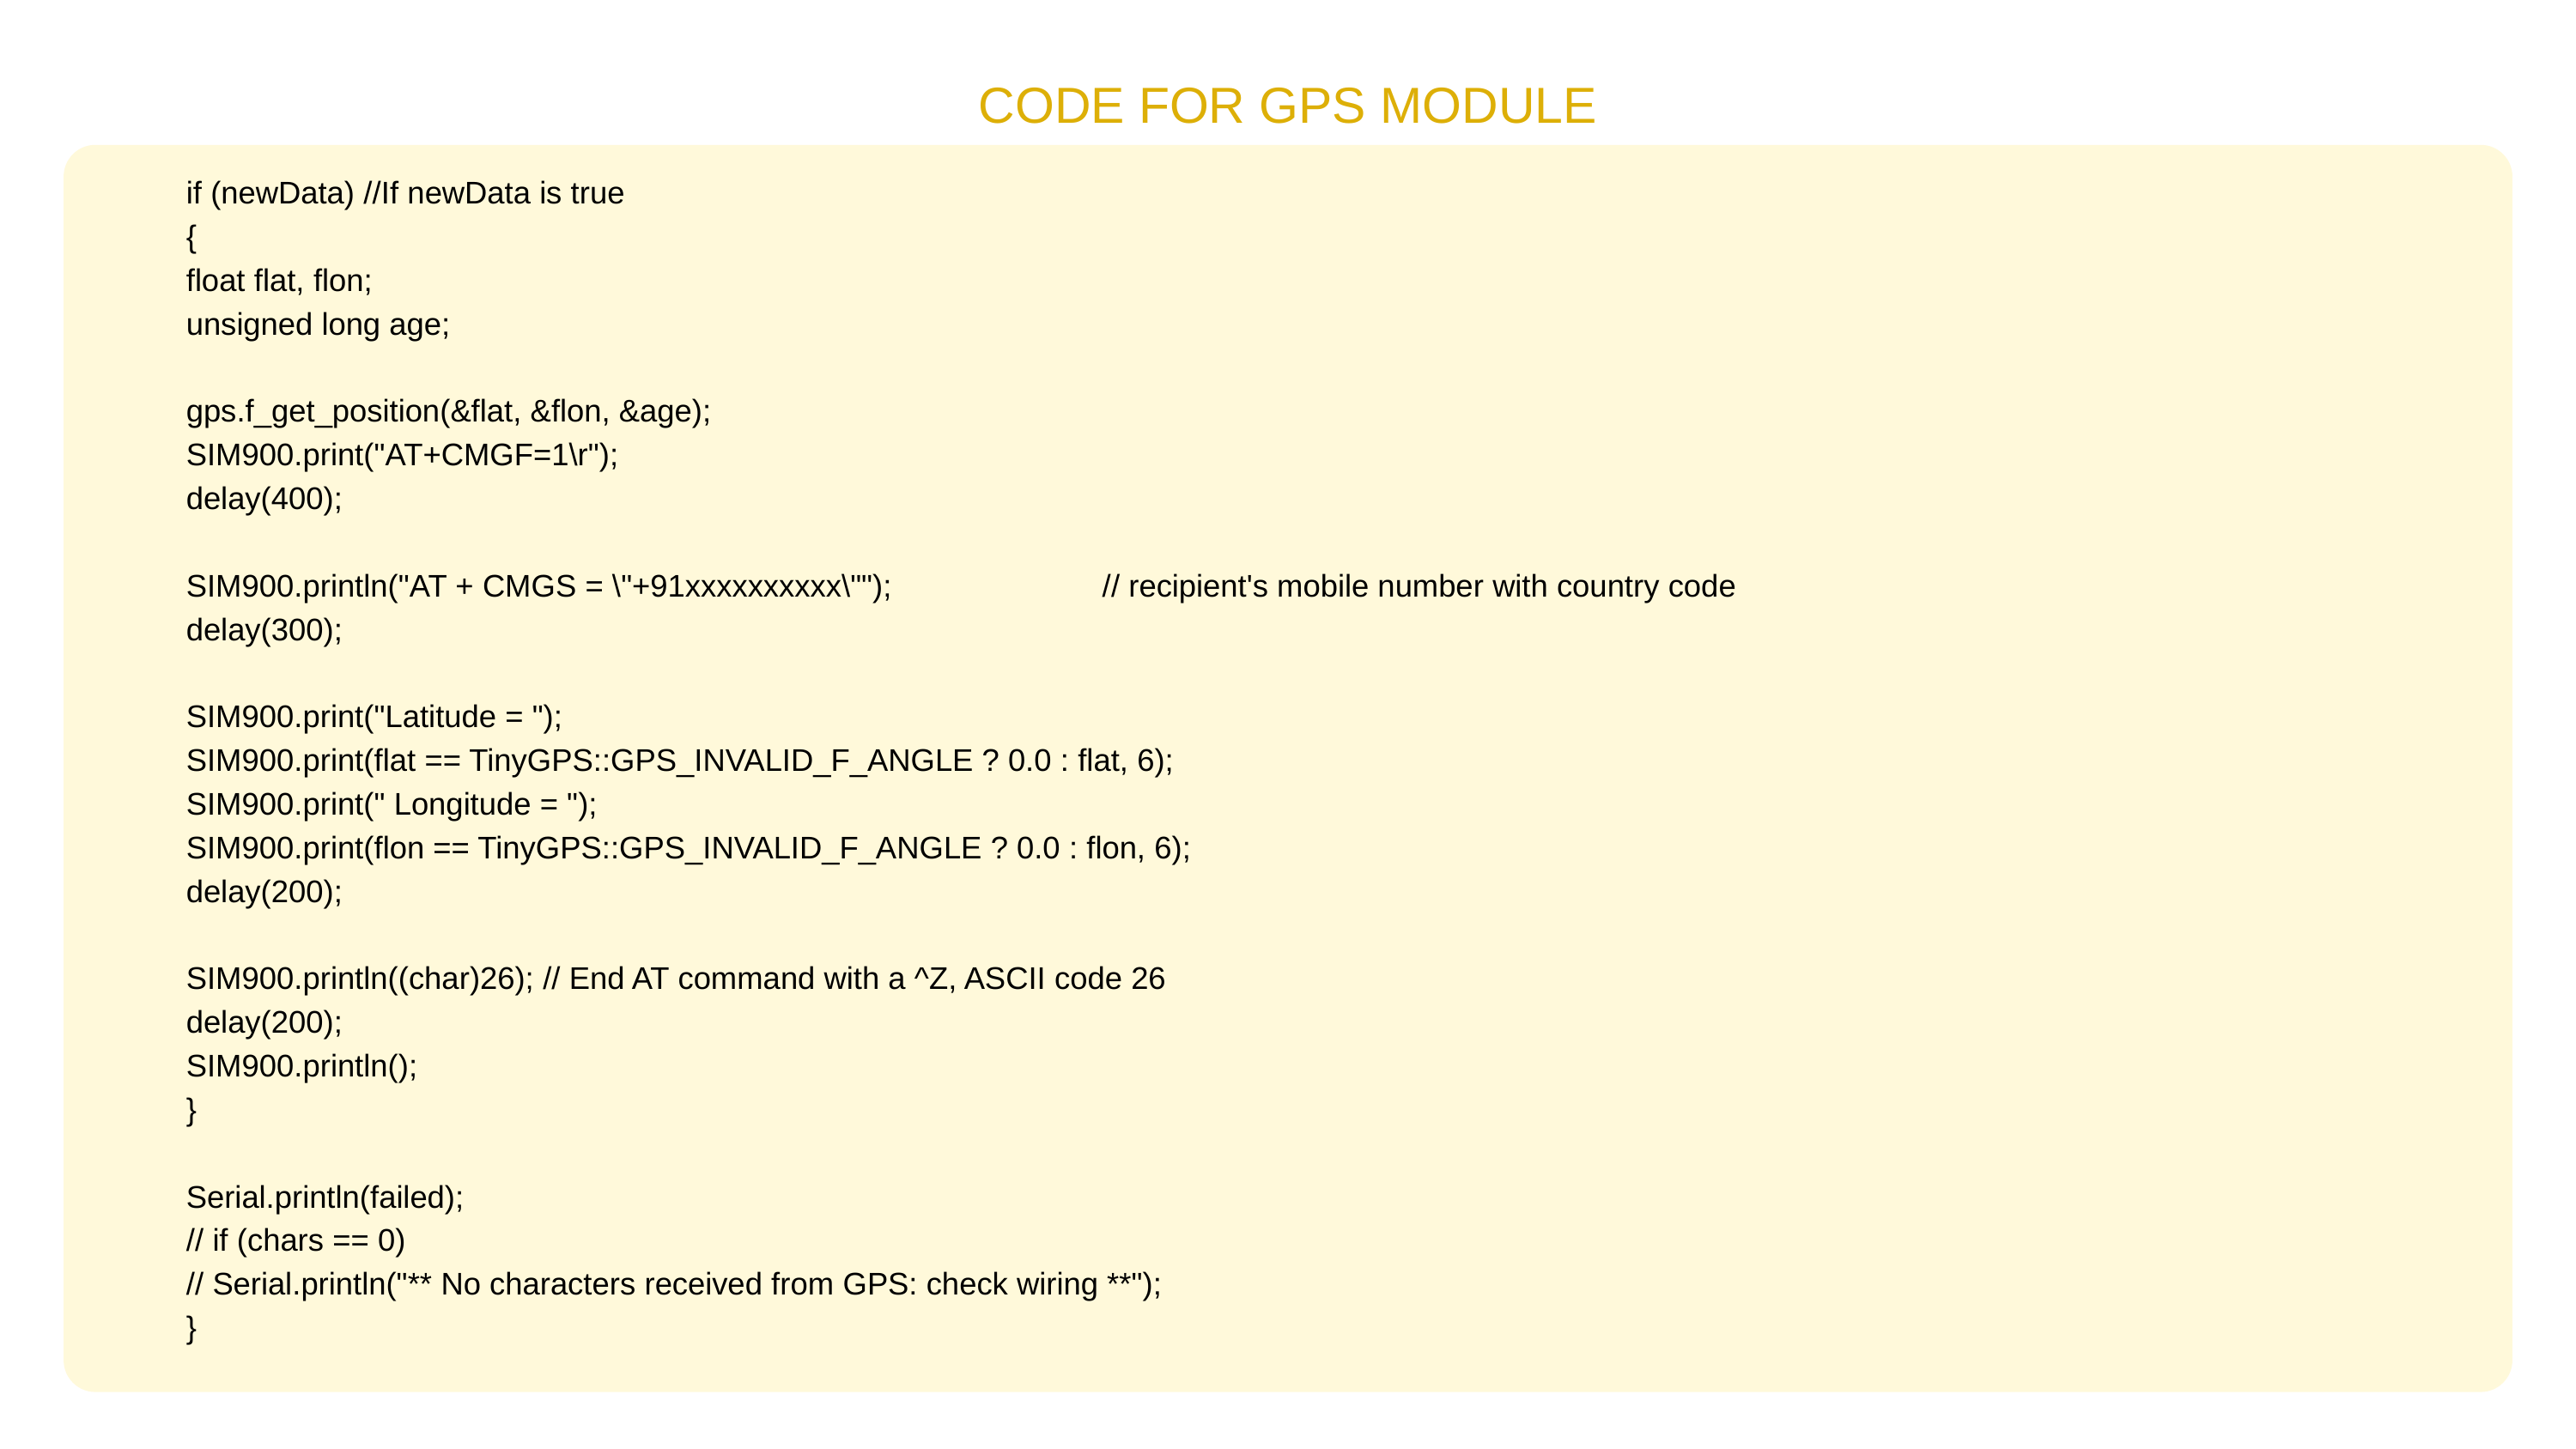

CODE FOR GPS MODULE

if (newData) //If newData is true
{
float flat, flon;
unsigned long age;

gps.f_get_position(&flat, &flon, &age);
SIM900.print("AT+CMGF=1\r");
delay(400);

SIM900.println("AT + CMGS = \"+91xxxxxxxxxx\"");                        // recipient's mobile number with country code
delay(300);

SIM900.print("Latitude = ");
SIM900.print(flat == TinyGPS::GPS_INVALID_F_ANGLE ? 0.0 : flat, 6);
SIM900.print(" Longitude = ");
SIM900.print(flon == TinyGPS::GPS_INVALID_F_ANGLE ? 0.0 : flon, 6);
delay(200);

SIM900.println((char)26); // End AT command with a ^Z, ASCII code 26
delay(200);
SIM900.println();
}

Serial.println(failed);
// if (chars == 0)
// Serial.println("** No characters received from GPS: check wiring **");
}